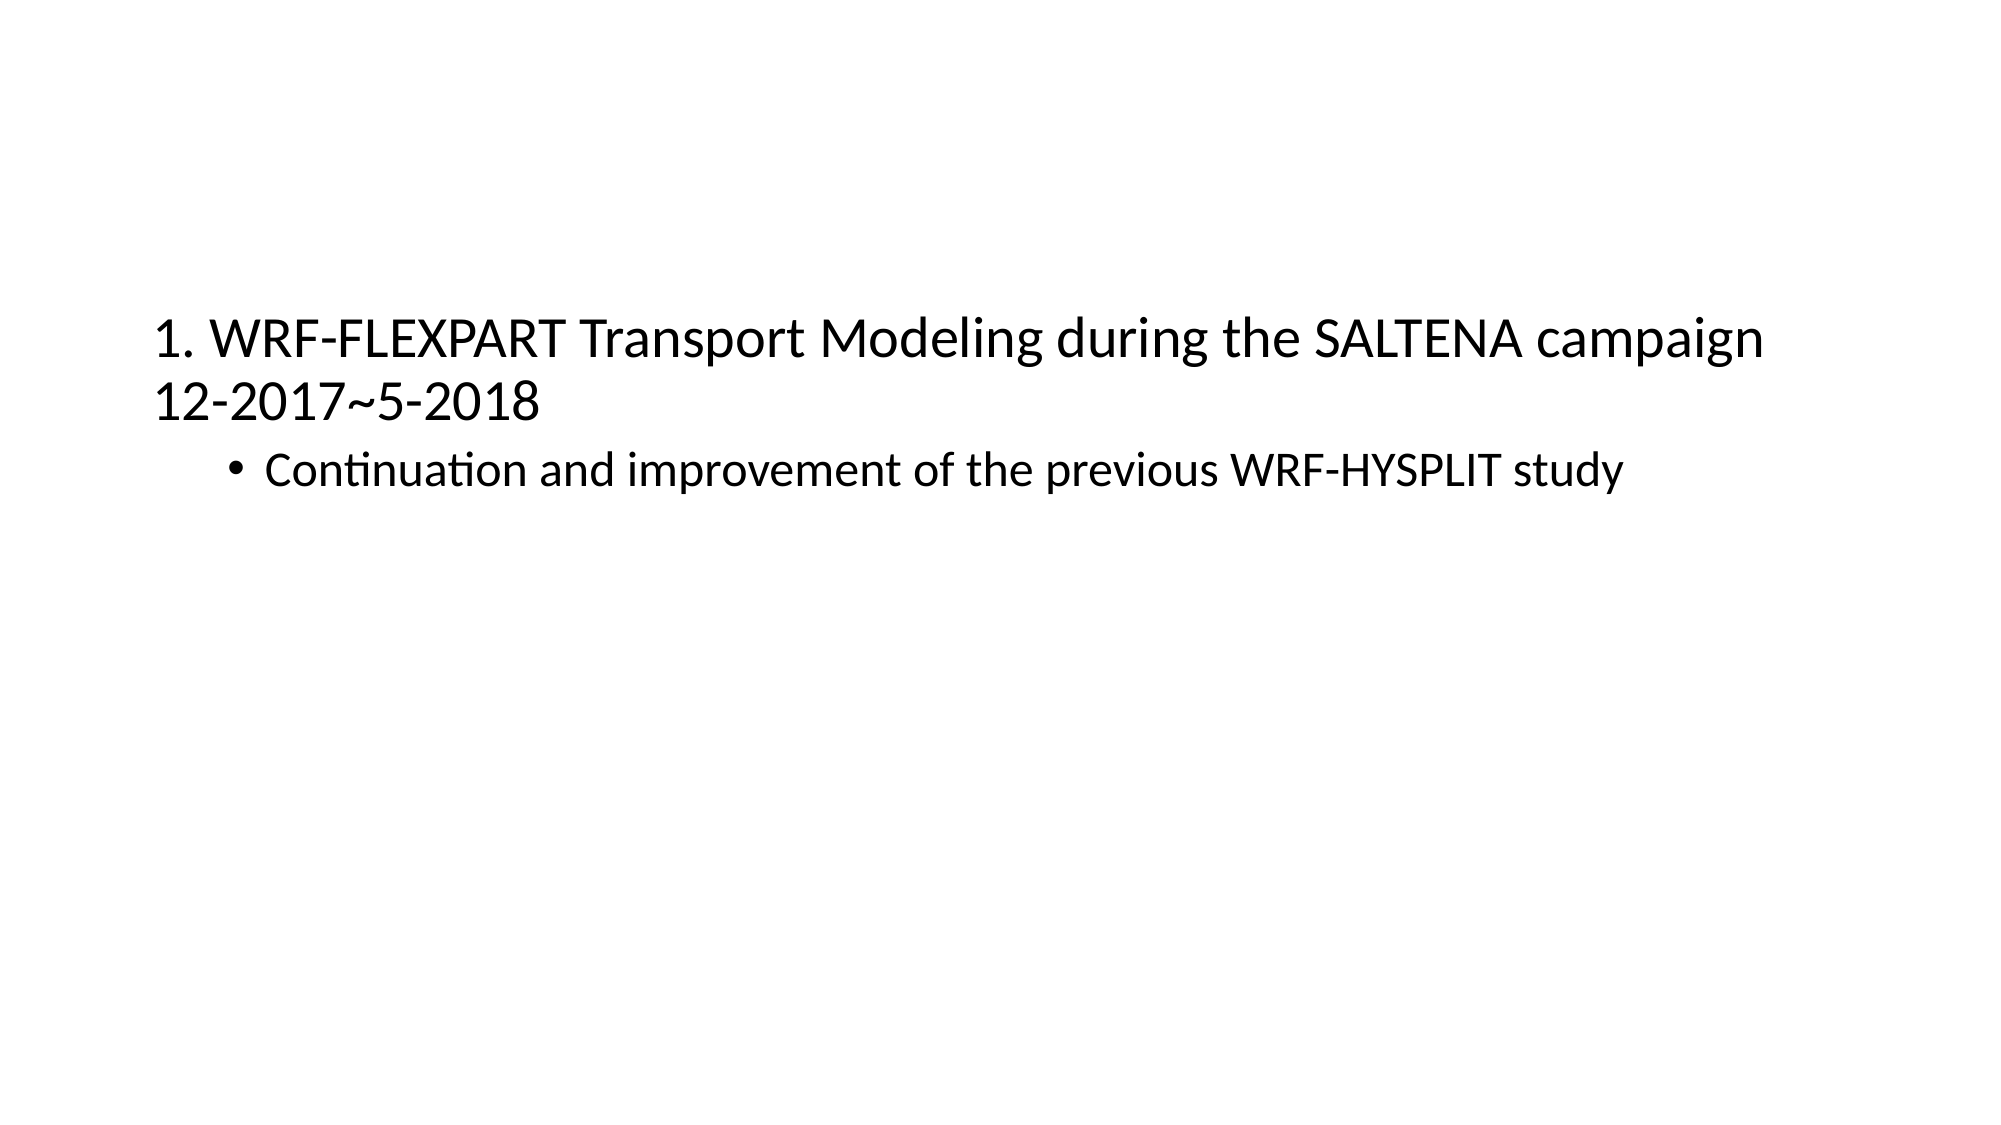

#
1. WRF-FLEXPART Transport Modeling during the SALTENA campaign 12-2017~5-2018
Continuation and improvement of the previous WRF-HYSPLIT study